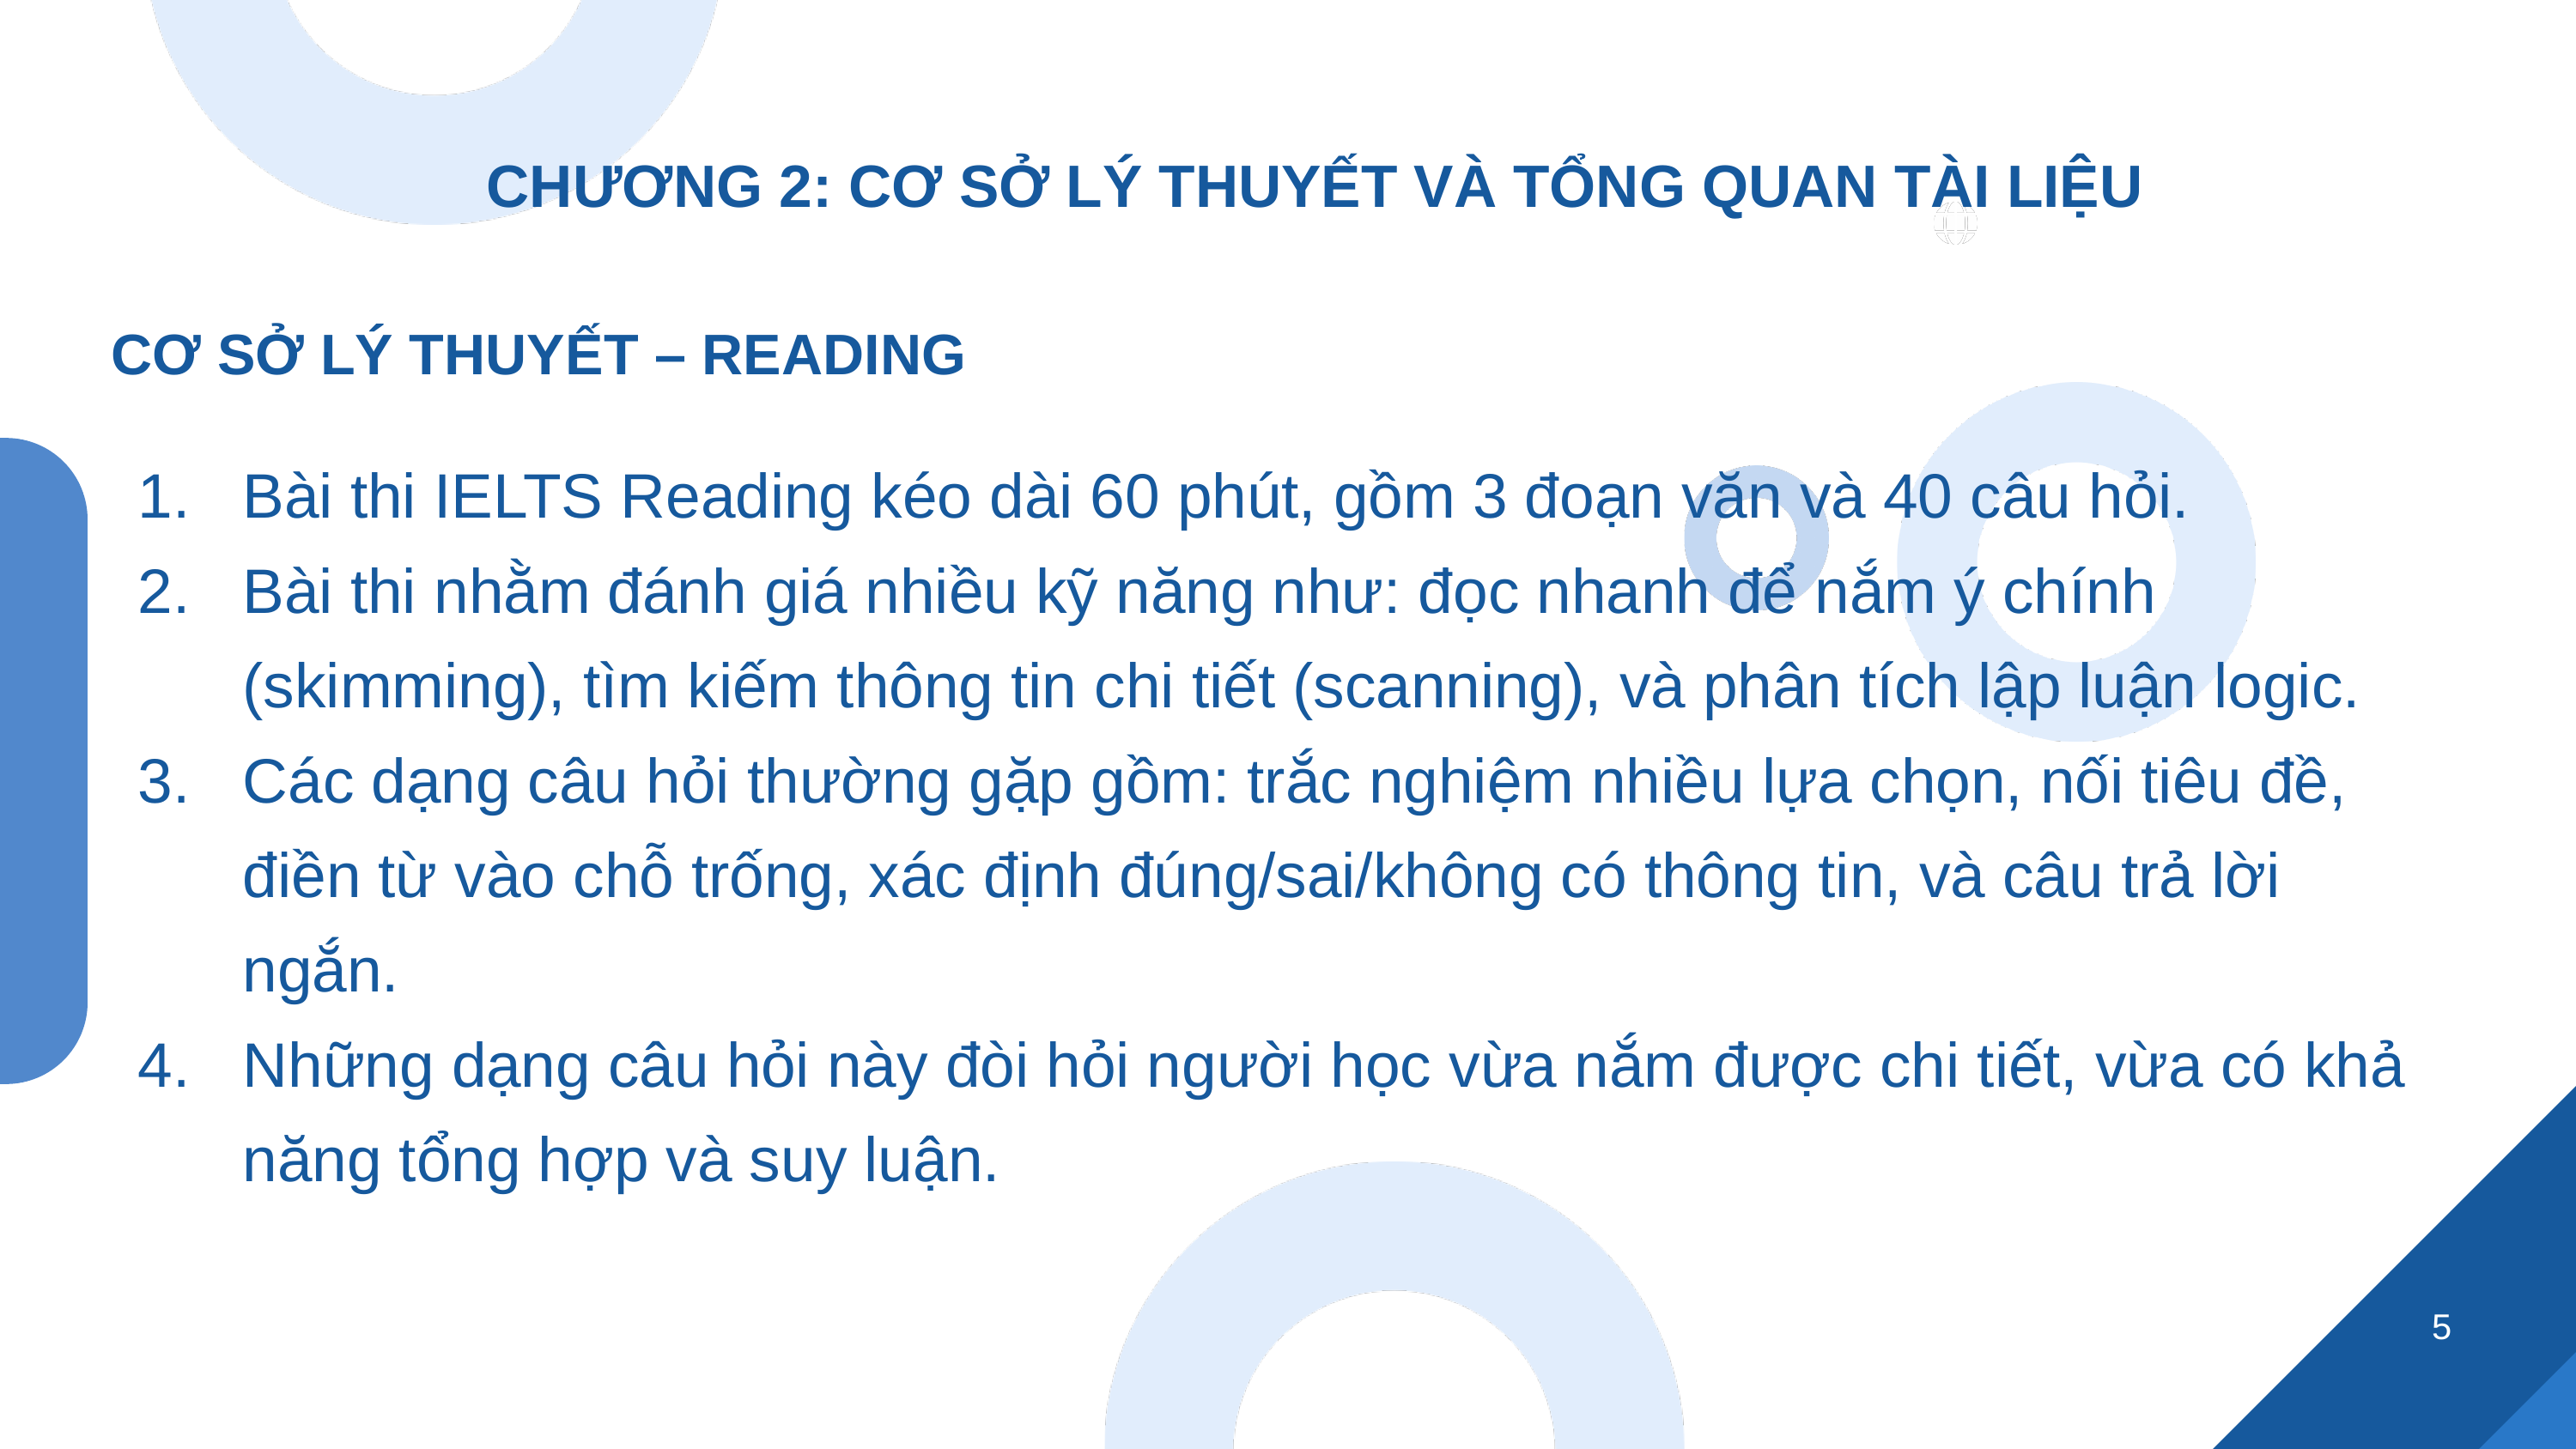

CHƯƠNG 2: CƠ SỞ LÝ THUYẾT VÀ TỔNG QUAN TÀI LIỆU

CƠ SỞ LÝ THUYẾT – READING

Bài thi IELTS Reading kéo dài 60 phút, gồm 3 đoạn văn và 40 câu hỏi.
Bài thi nhằm đánh giá nhiều kỹ năng như: đọc nhanh để nắm ý chính (skimming), tìm kiếm thông tin chi tiết (scanning), và phân tích lập luận logic.
Các dạng câu hỏi thường gặp gồm: trắc nghiệm nhiều lựa chọn, nối tiêu đề, điền từ vào chỗ trống, xác định đúng/sai/không có thông tin, và câu trả lời ngắn.
Những dạng câu hỏi này đòi hỏi người học vừa nắm được chi tiết, vừa có khả năng tổng hợp và suy luận.

5